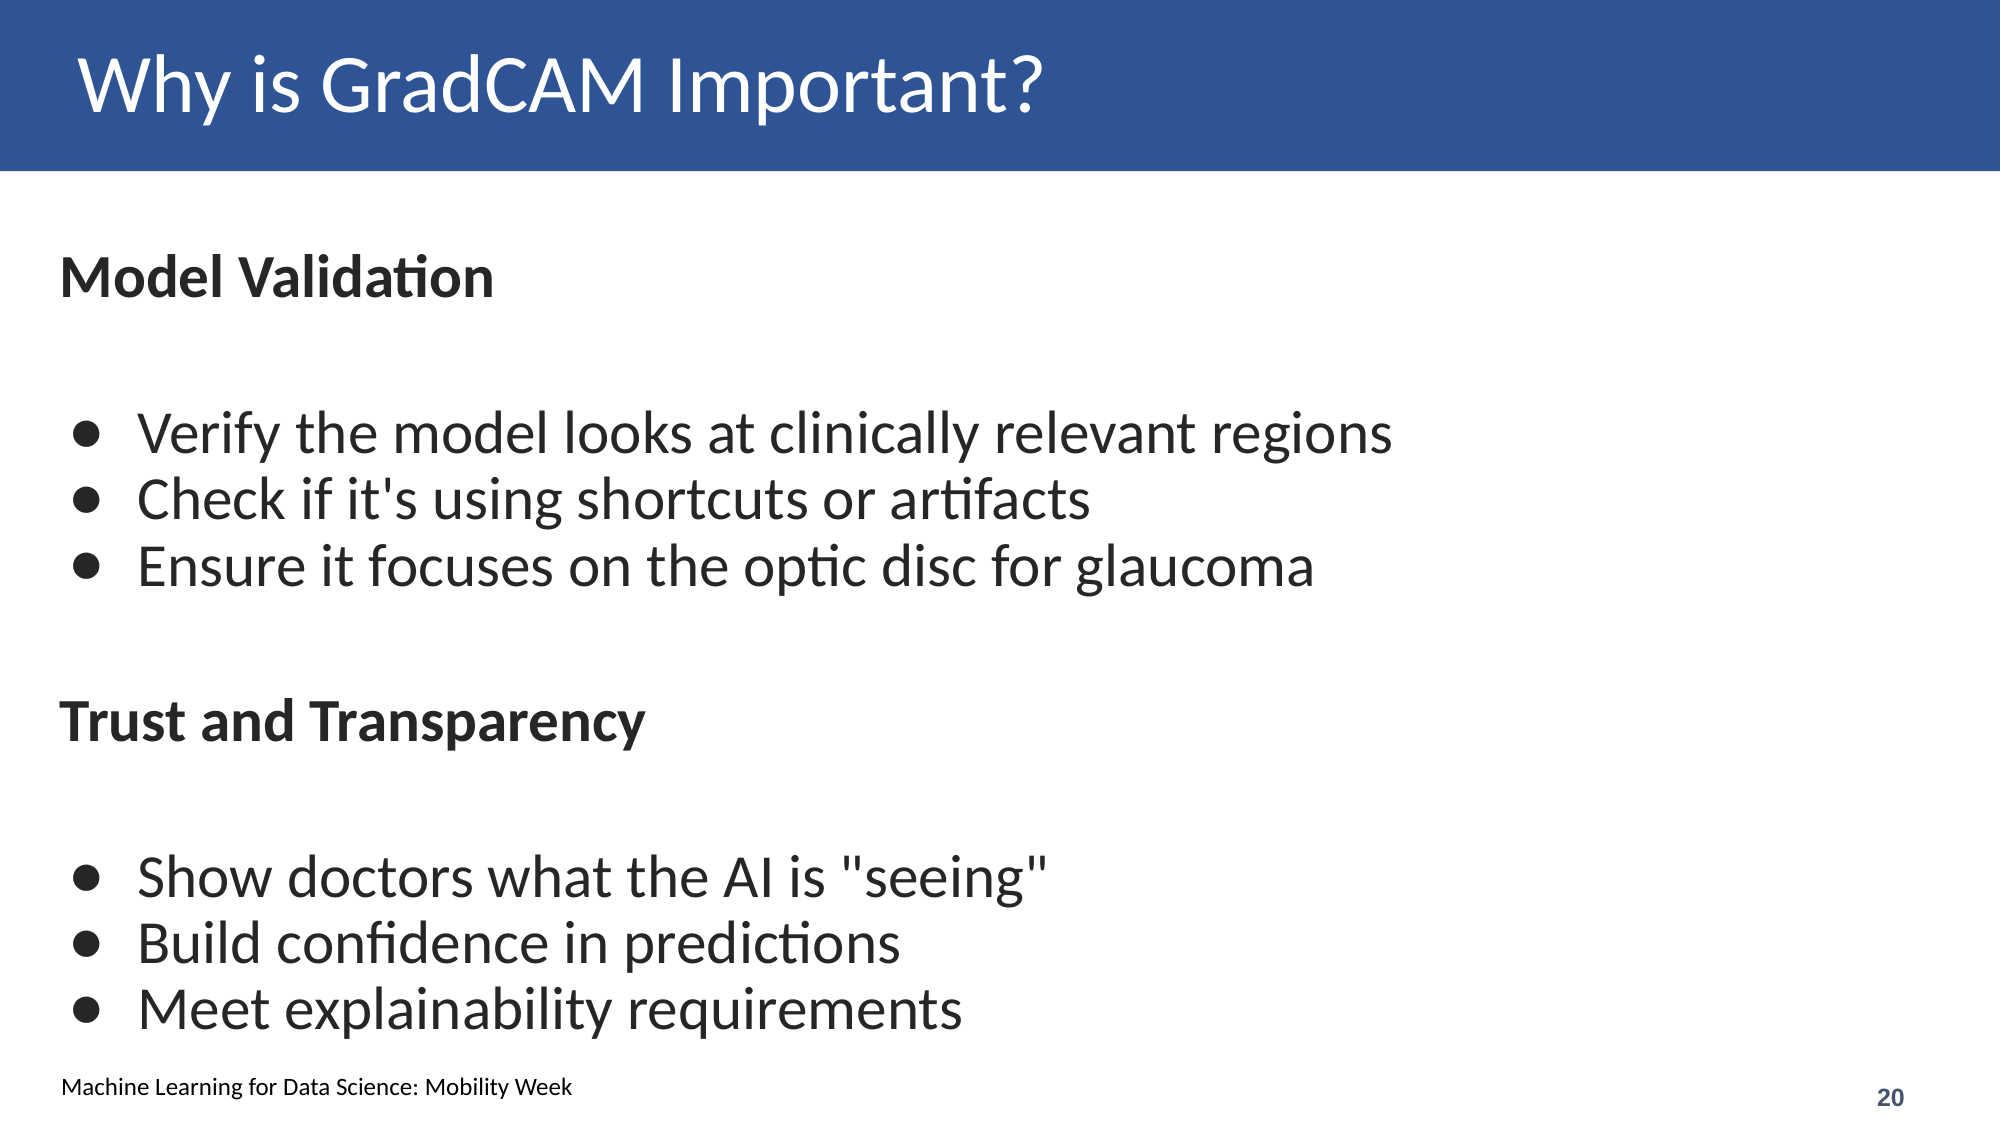

# Why is GradCAM Important?
Model Validation

Verify the model looks at clinically relevant regions
Check if it's using shortcuts or artifacts
Ensure it focuses on the optic disc for glaucoma

Trust and Transparency

Show doctors what the AI is "seeing"
Build confidence in predictions
Meet explainability requirements

20